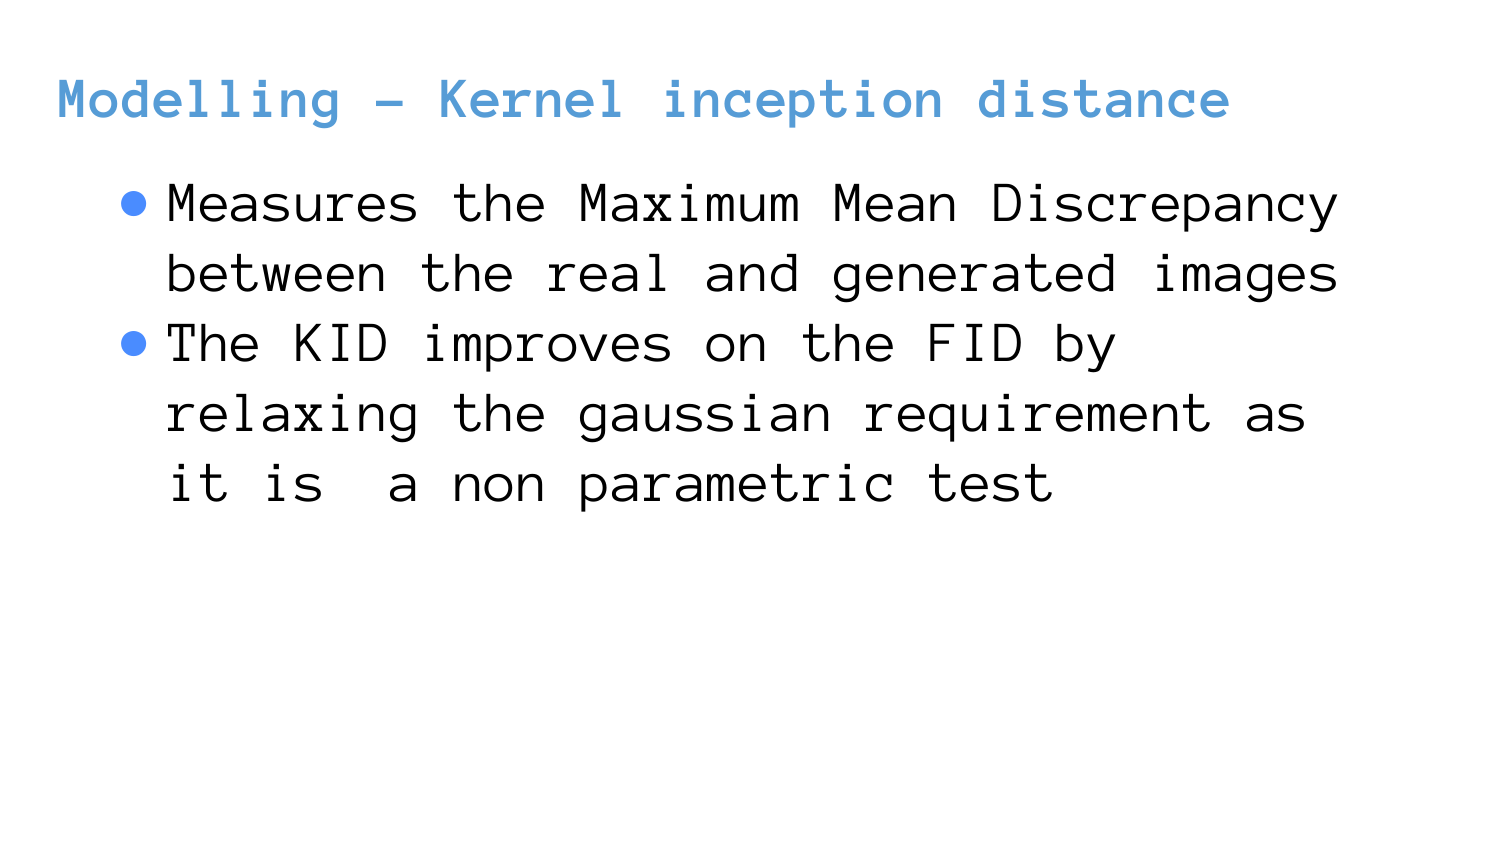

# Modelling - Kernel inception distance
Measures the Maximum Mean Discrepancy between the real and generated images
The KID improves on the FID by relaxing the gaussian requirement as it is  a non parametric test